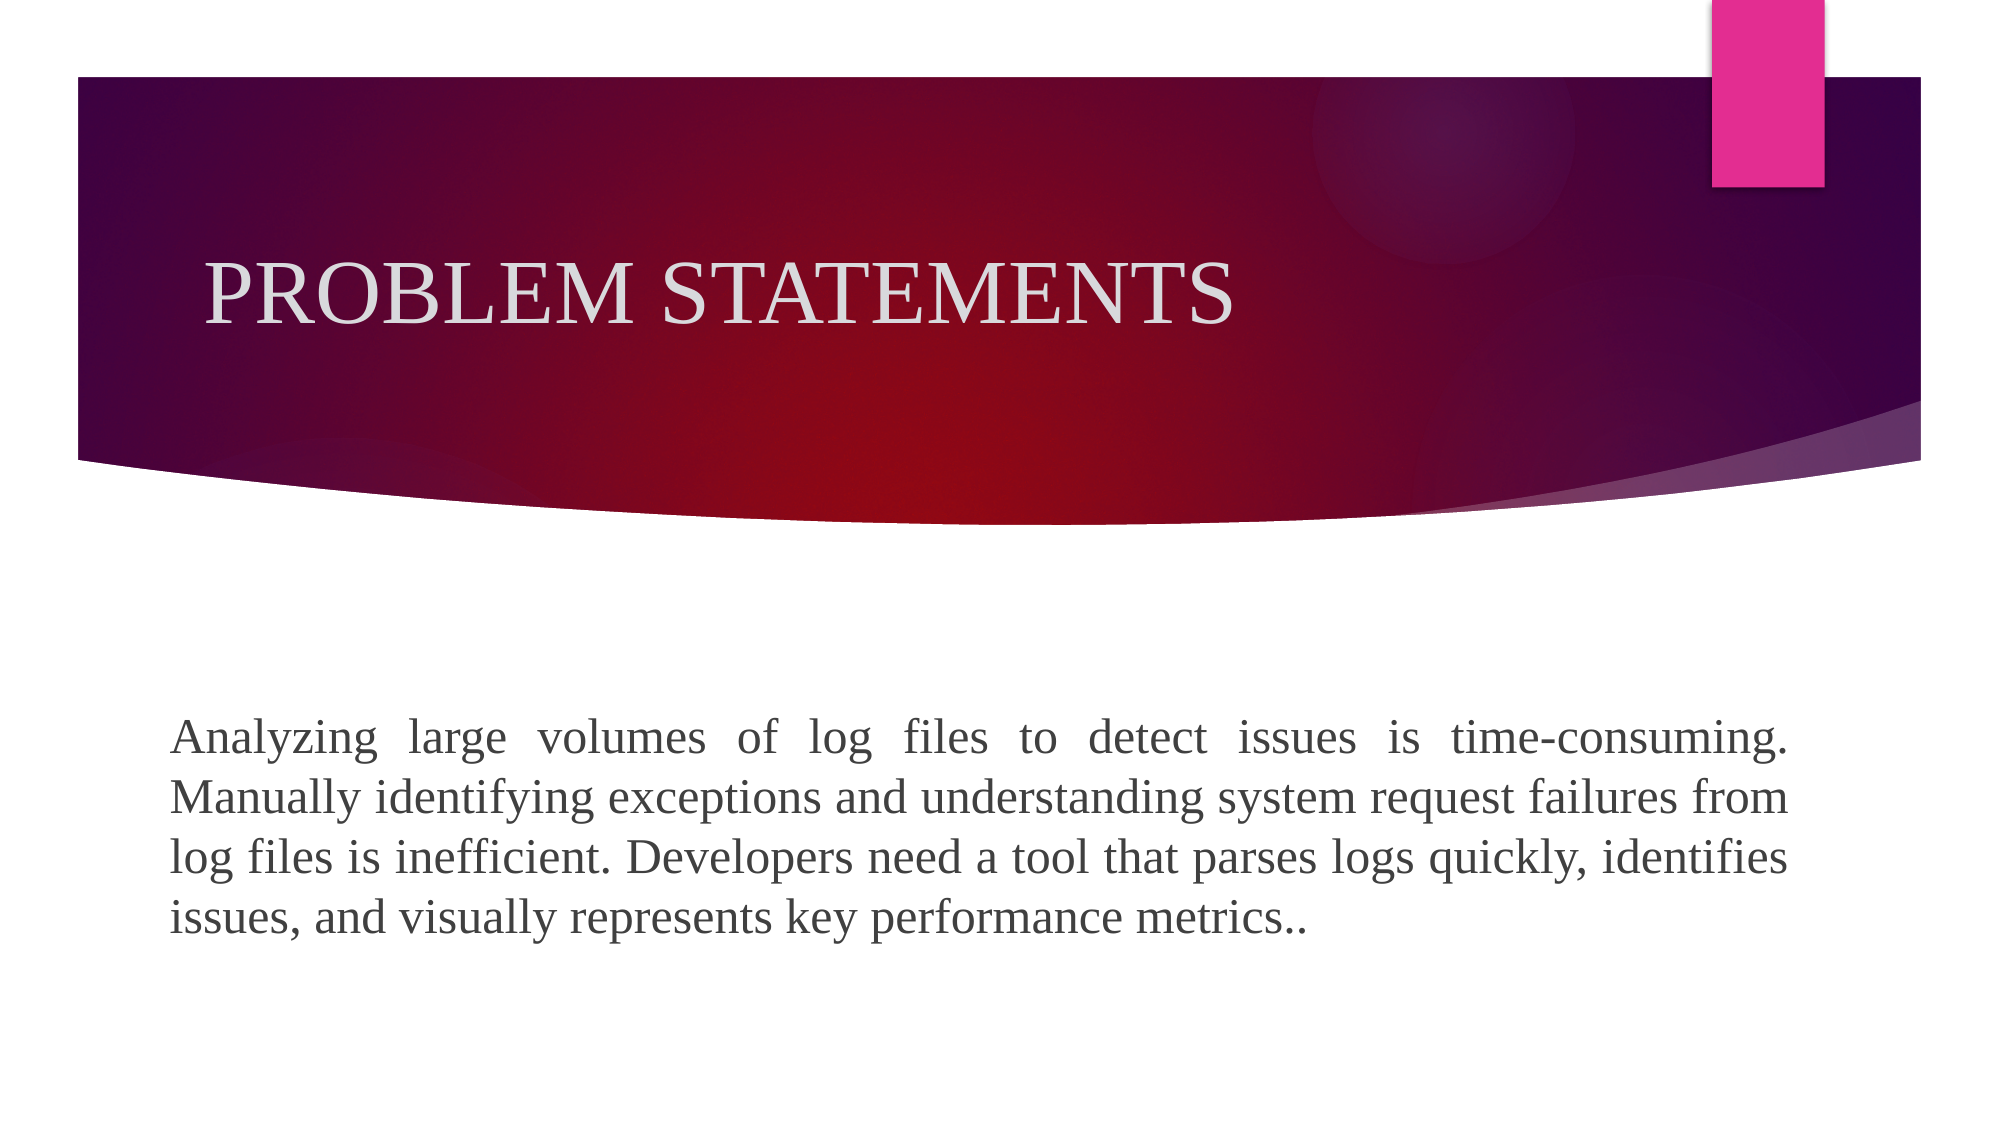

# PROBLEM STATEMENTS
Analyzing large volumes of log files to detect issues is time-consuming. Manually identifying exceptions and understanding system request failures from log files is inefficient. Developers need a tool that parses logs quickly, identifies issues, and visually represents key performance metrics..